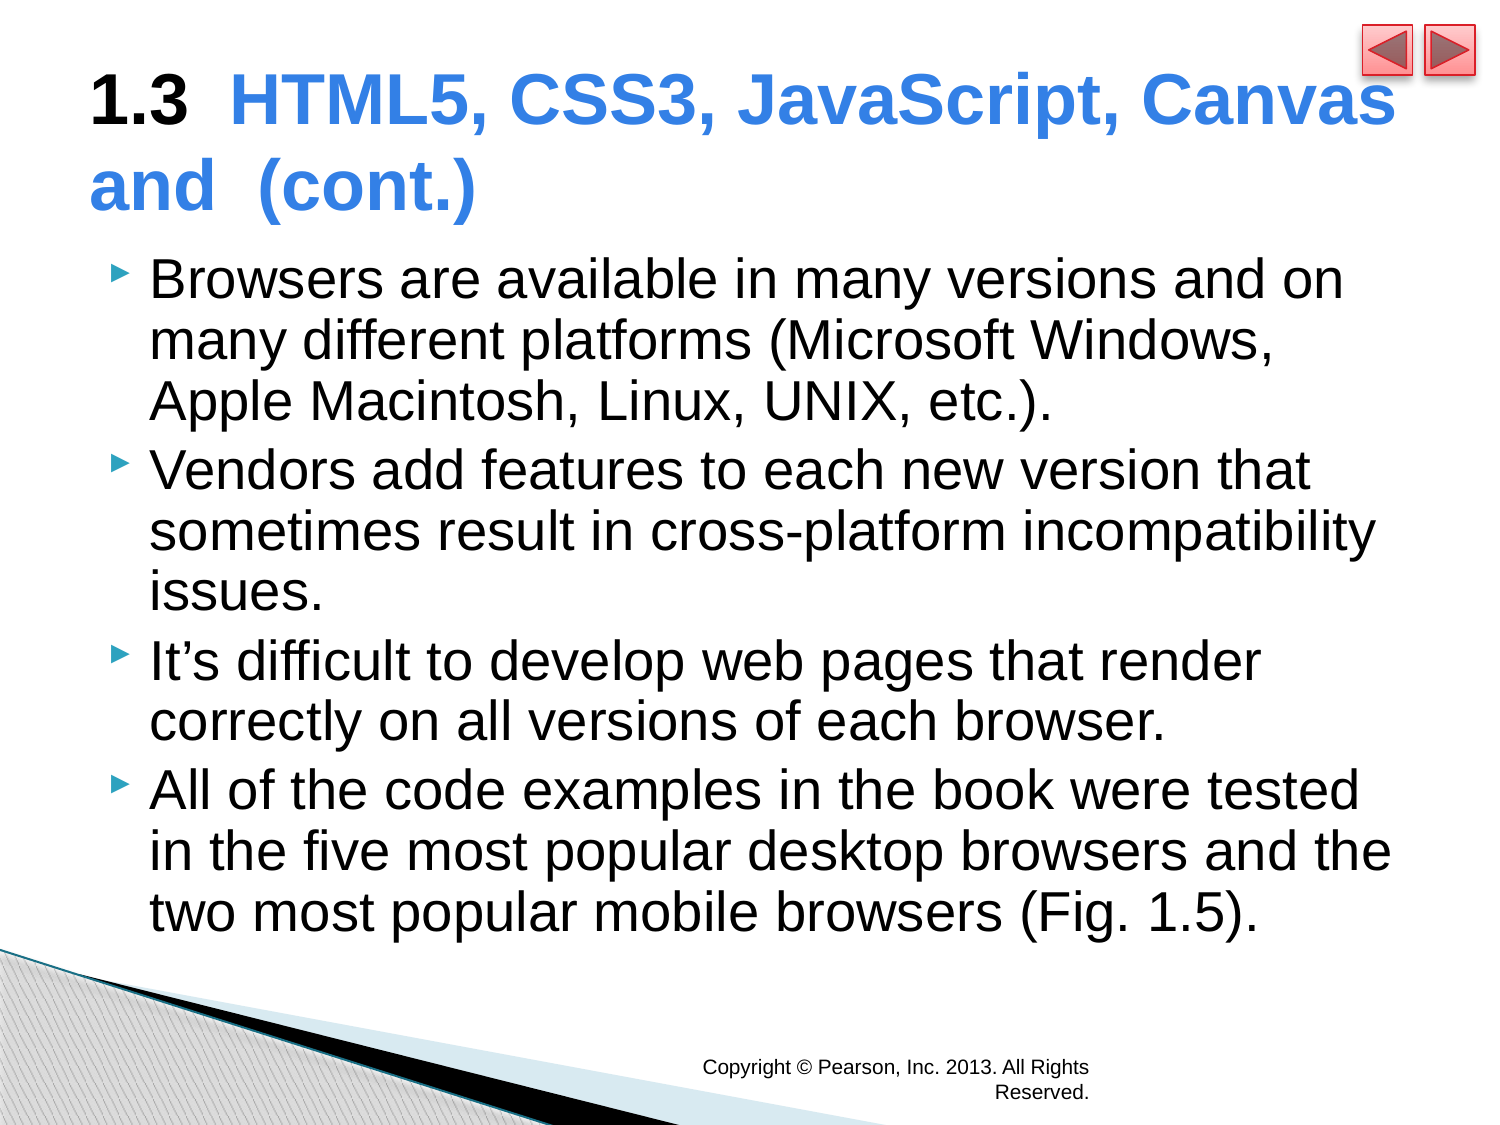

# 1.3  HTML5, CSS3, JavaScript, Canvas and  (cont.)
Browsers are available in many versions and on many different platforms (Microsoft Windows, Apple Macintosh, Linux, UNIX, etc.).
Vendors add features to each new version that sometimes result in cross-platform incompatibility issues.
It’s difficult to develop web pages that render correctly on all versions of each browser.
All of the code examples in the book were tested in the five most popular desktop browsers and the two most popular mobile browsers (Fig. 1.5).

Copyright © Pearson, Inc. 2013. All Rights Reserved.